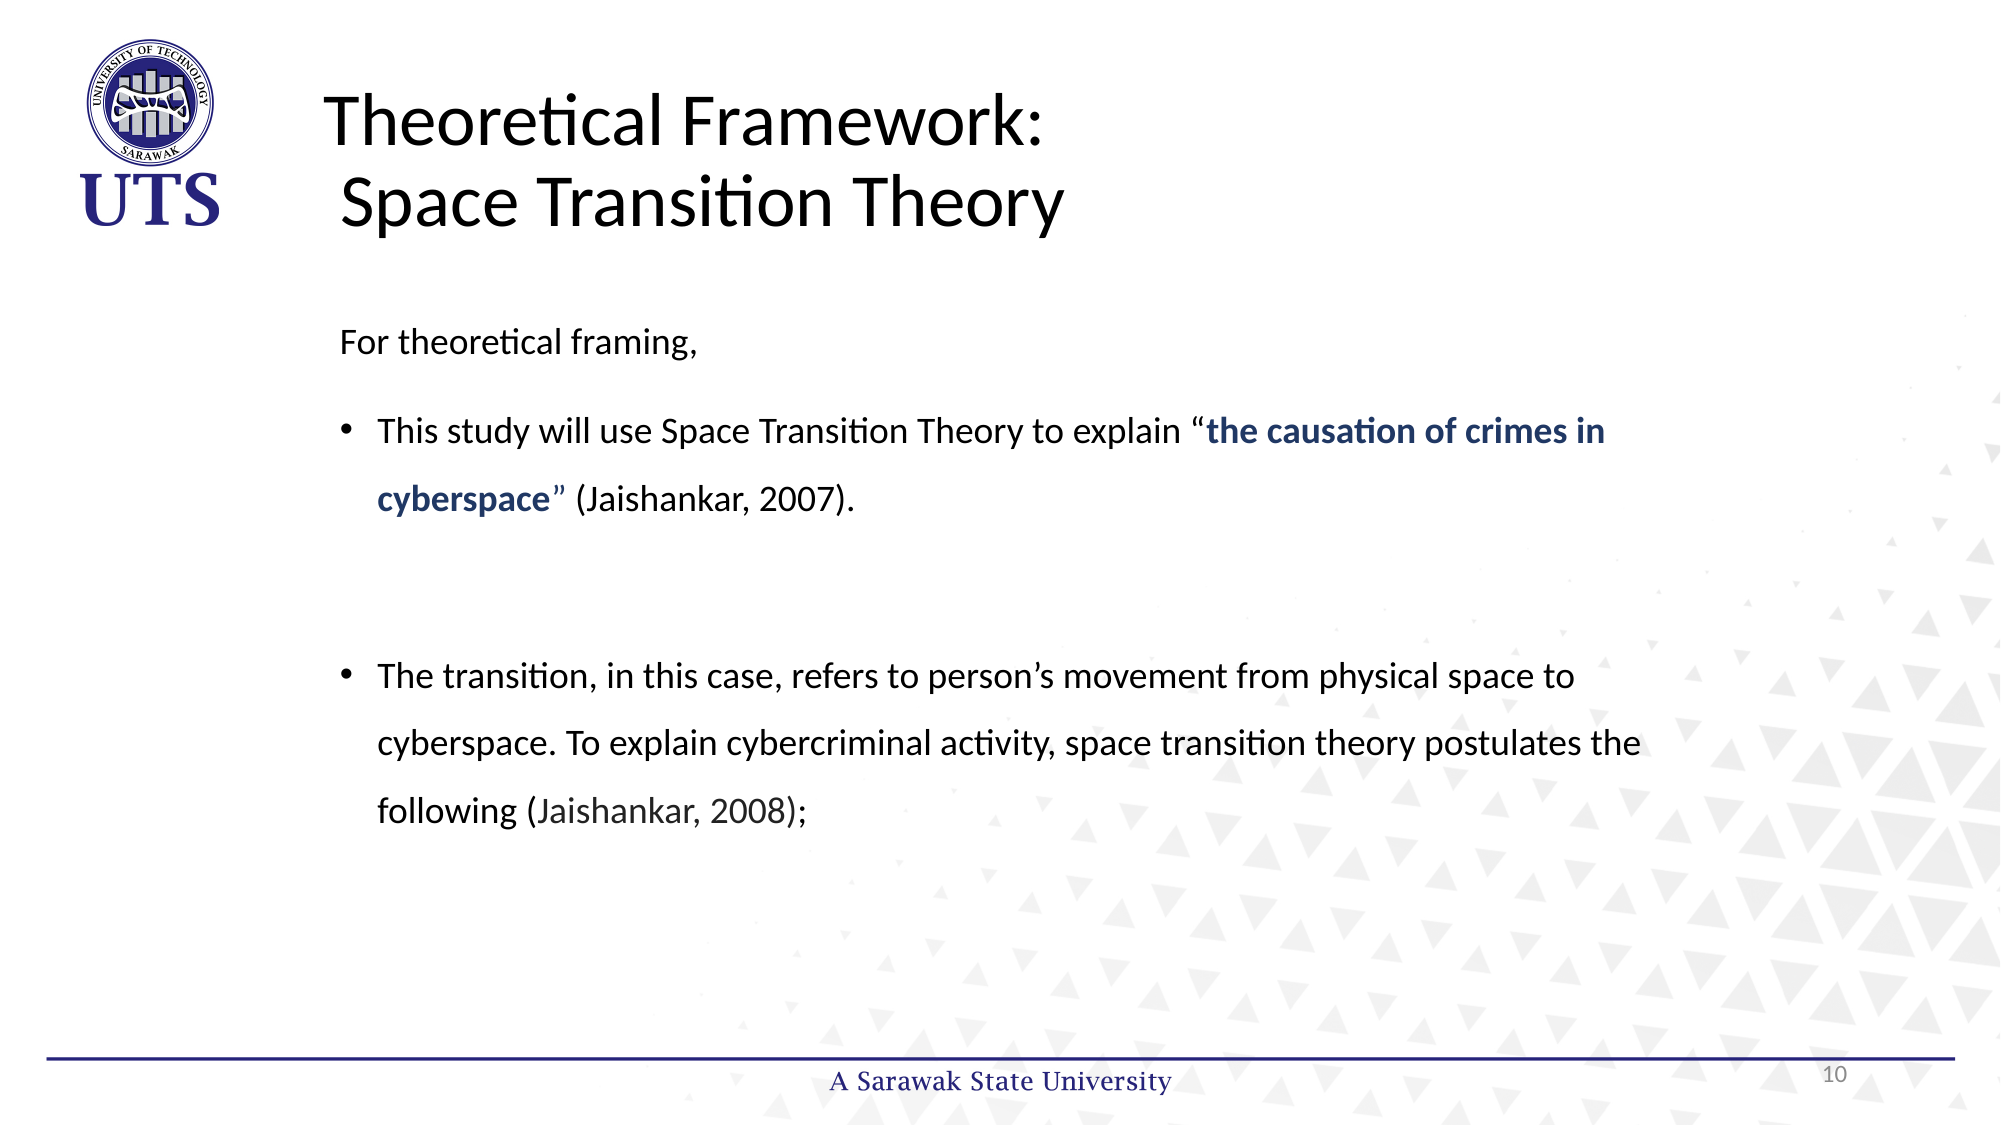

# Theoretical Framework: Space Transition Theory
For theoretical framing,
This study will use Space Transition Theory to explain “the causation of crimes in cyberspace” (Jaishankar, 2007).

The transition, in this case, refers to person’s movement from physical space to cyberspace. To explain cybercriminal activity, space transition theory postulates the following (Jaishankar, 2008);
10